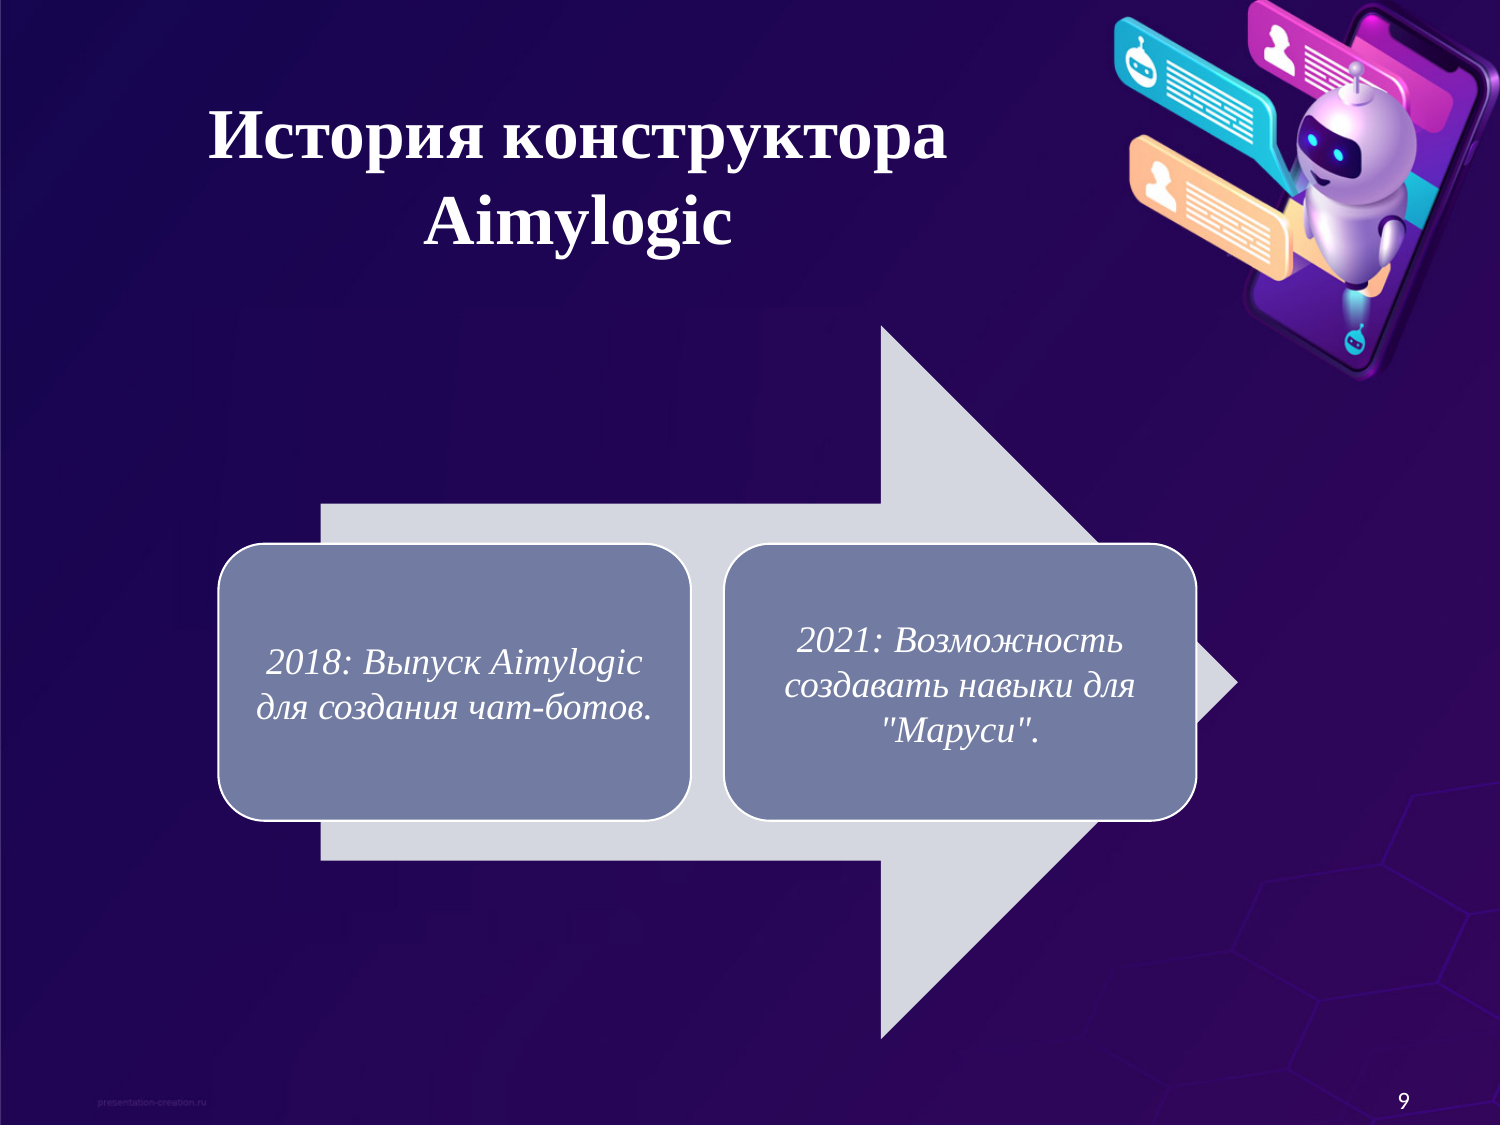

# История конструктора Aimylogic

2018: Выпуск Aimylogic для создания чат-ботов.

2021: Возможность создавать навыки для "Маруси".
9